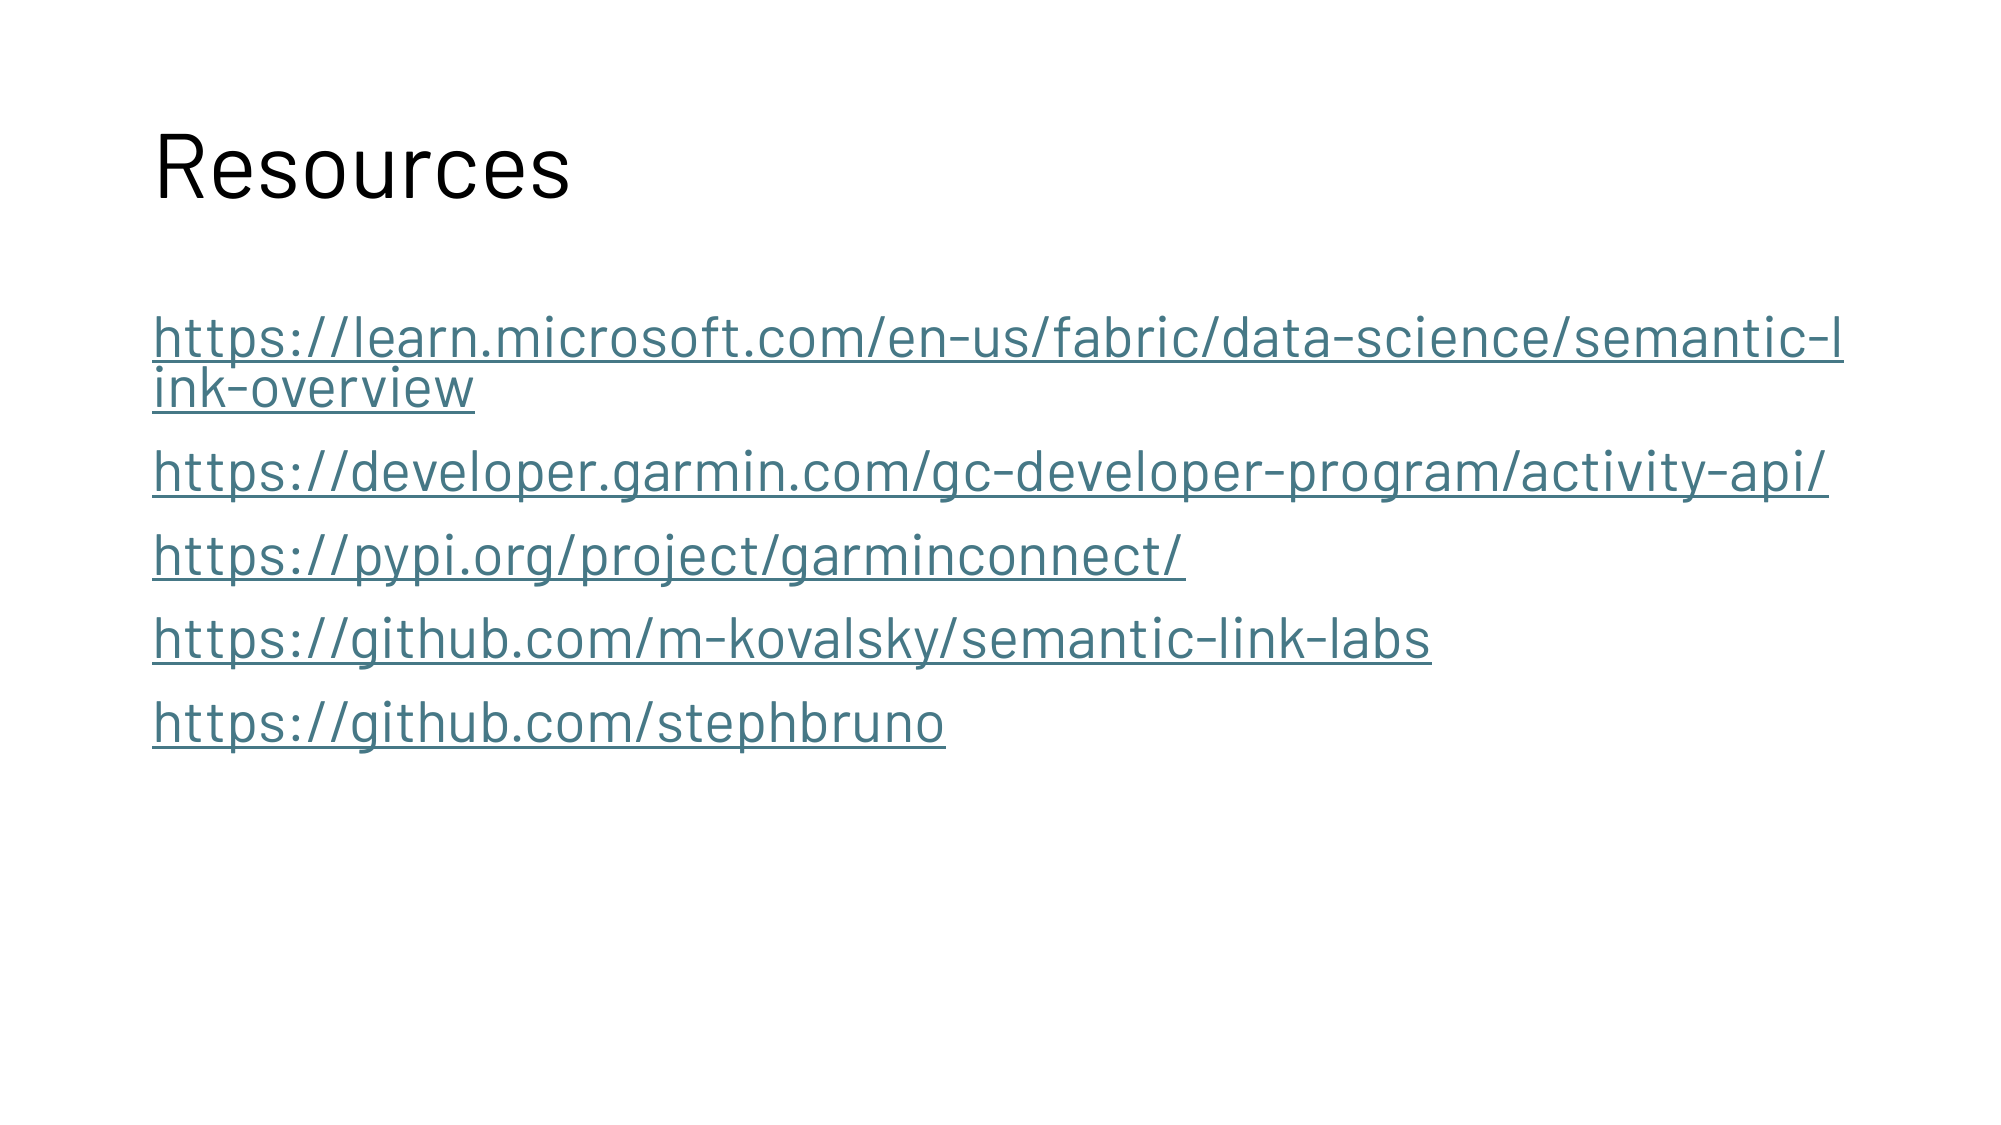

# Resources
https://learn.microsoft.com/en-us/fabric/data-science/semantic-link-overview
https://developer.garmin.com/gc-developer-program/activity-api/
https://pypi.org/project/garminconnect/
https://github.com/m-kovalsky/semantic-link-labs
https://github.com/stephbruno